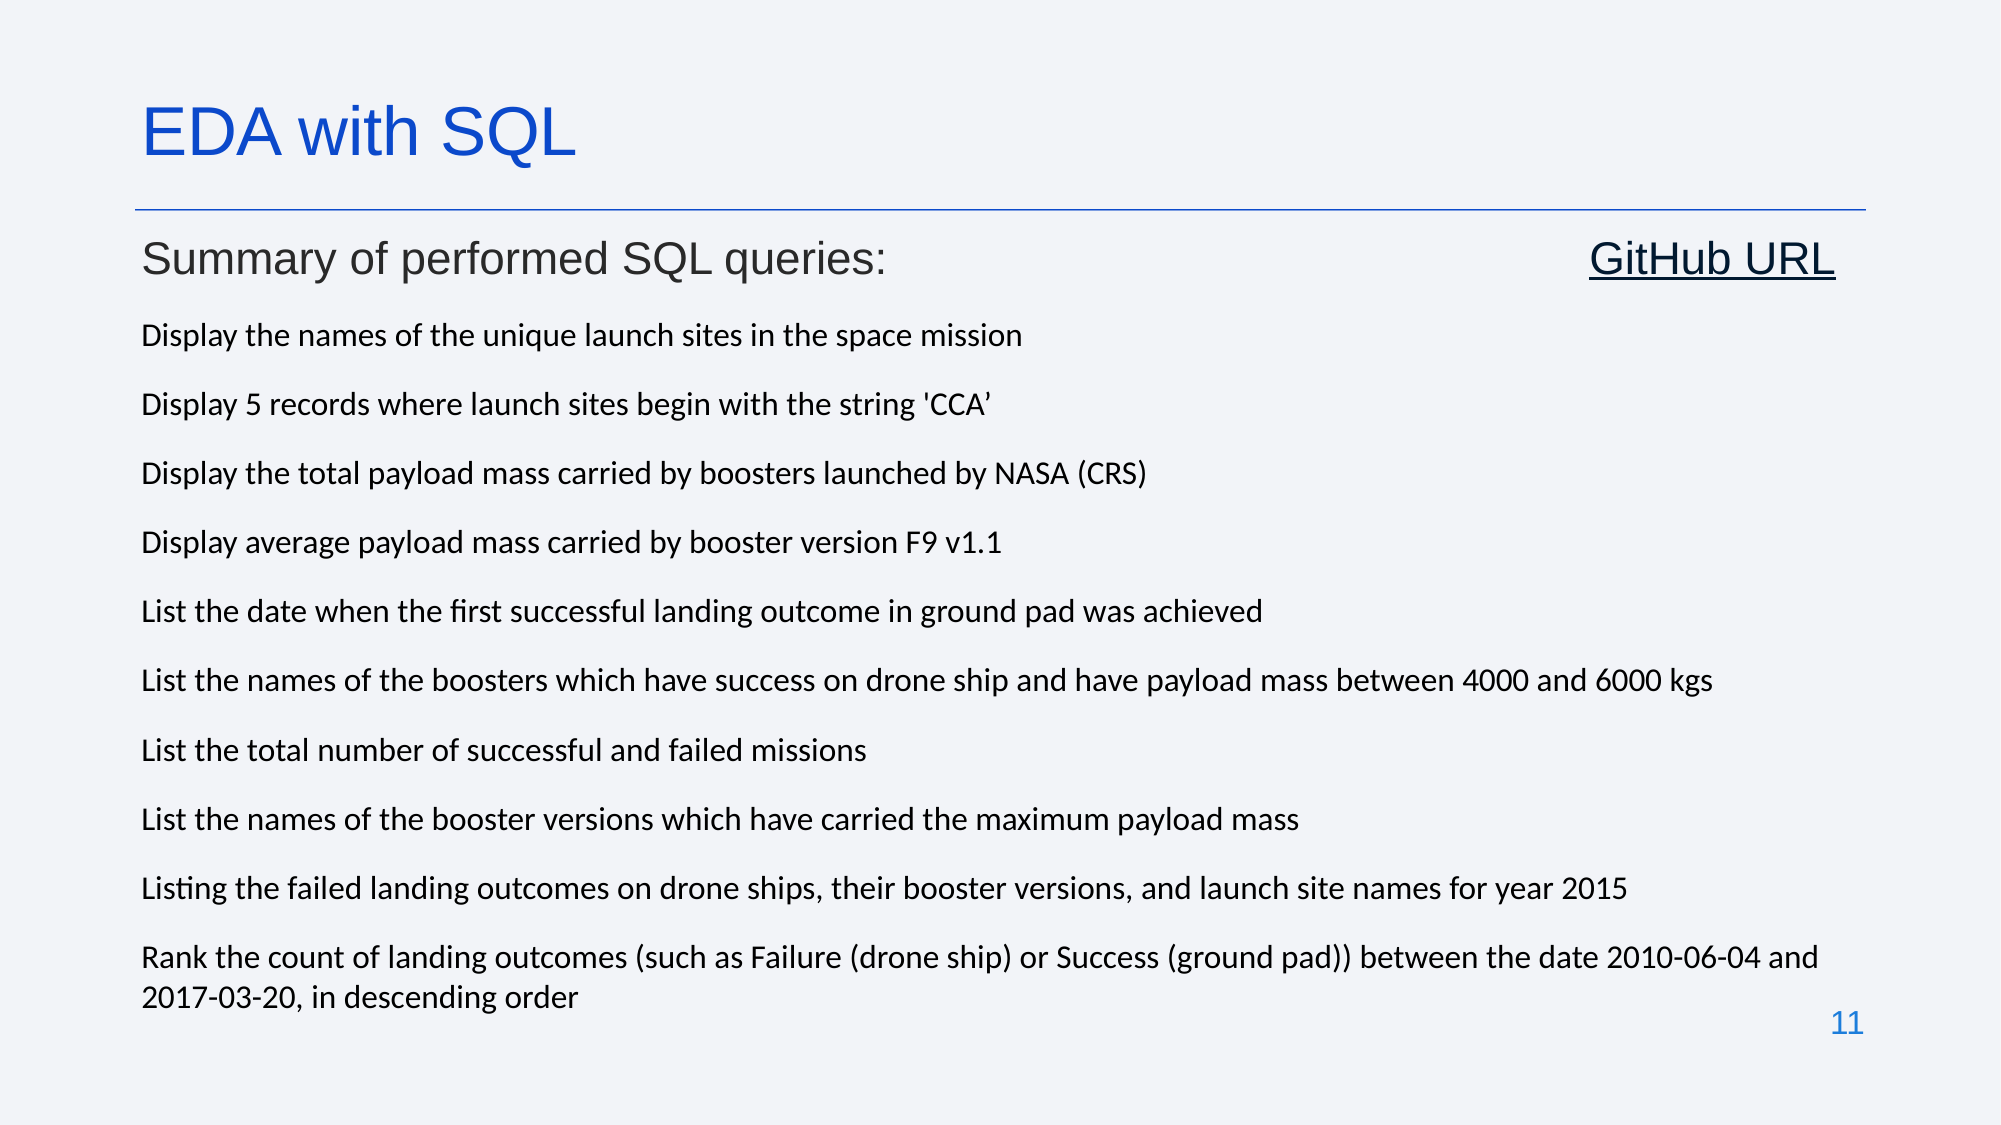

EDA with SQL
Summary of performed SQL queries:                                                       GitHub URL
Display the names of the unique launch sites in the space mission
Display 5 records where launch sites begin with the string 'CCA’
Display the total payload mass carried by boosters launched by NASA (CRS)
Display average payload mass carried by booster version F9 v1.1
List the date when the first successful landing outcome in ground pad was achieved
List the names of the boosters which have success on drone ship and have payload mass between 4000 and 6000 kgs
List the total number of successful and failed missions
List the names of the booster versions which have carried the maximum payload mass
Listing the failed landing outcomes on drone ships, their booster versions, and launch site names for year 2015
Rank the count of landing outcomes (such as Failure (drone ship) or Success (ground pad)) between the date 2010-06-04 and 2017-03-20, in descending order

GitHub URL

11